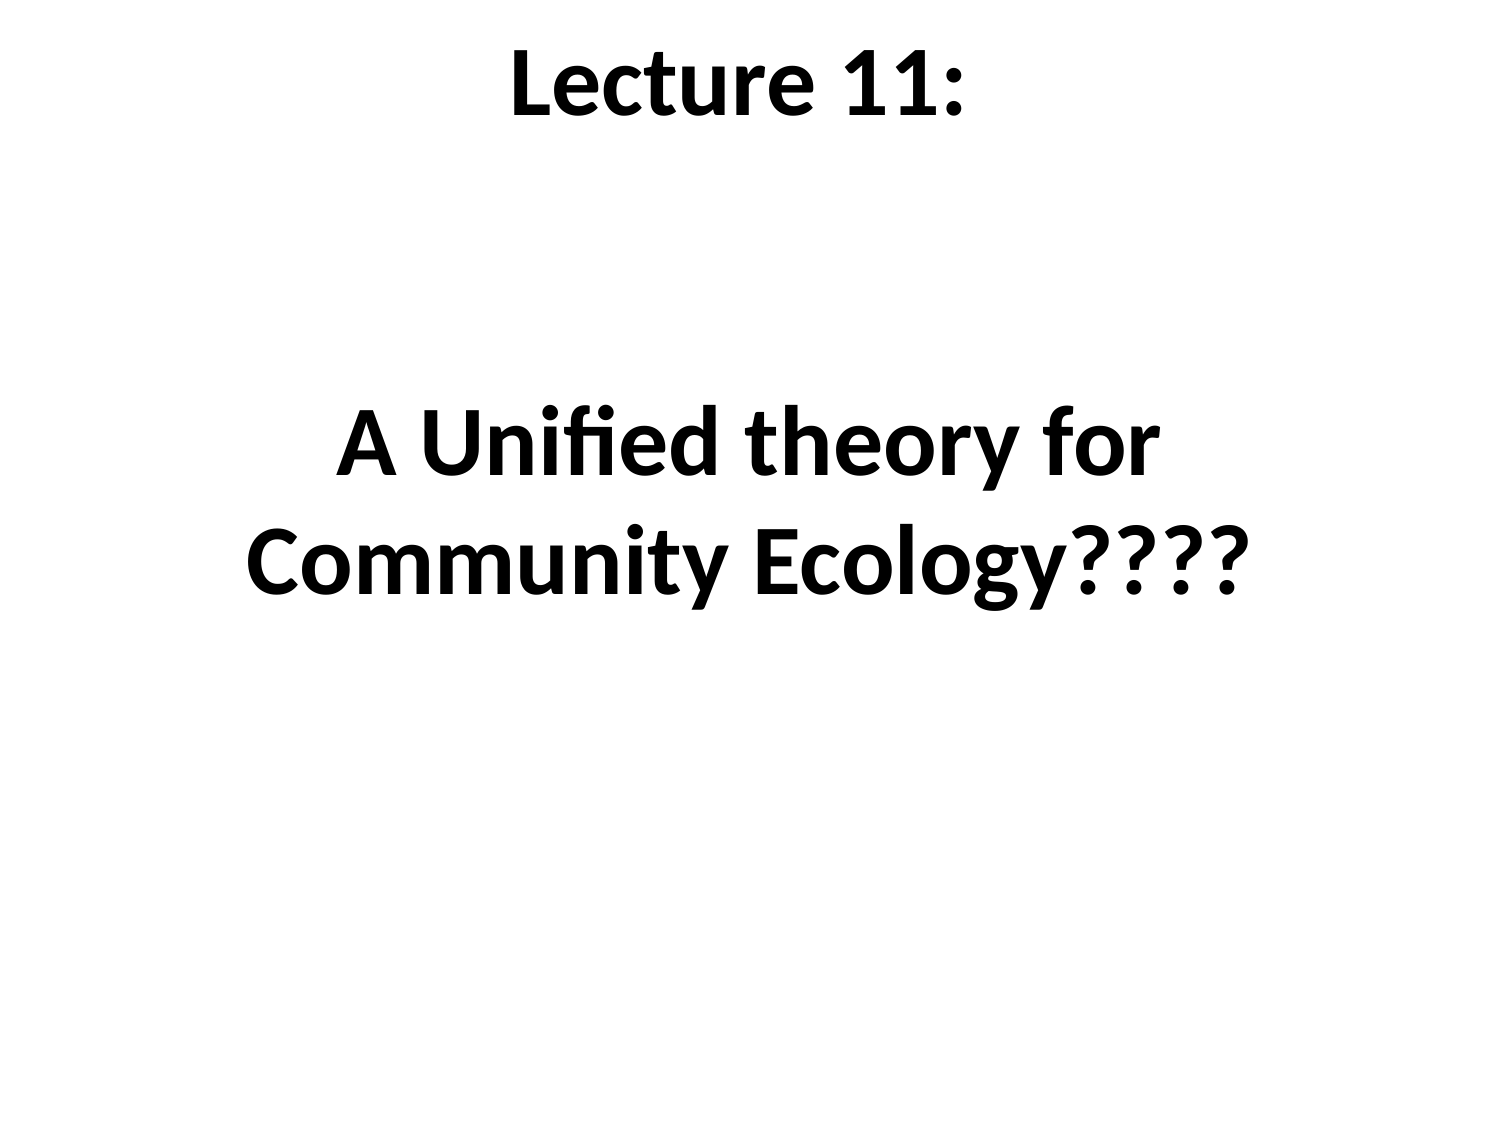

Lecture 11:

A Unified theory for Community Ecology????